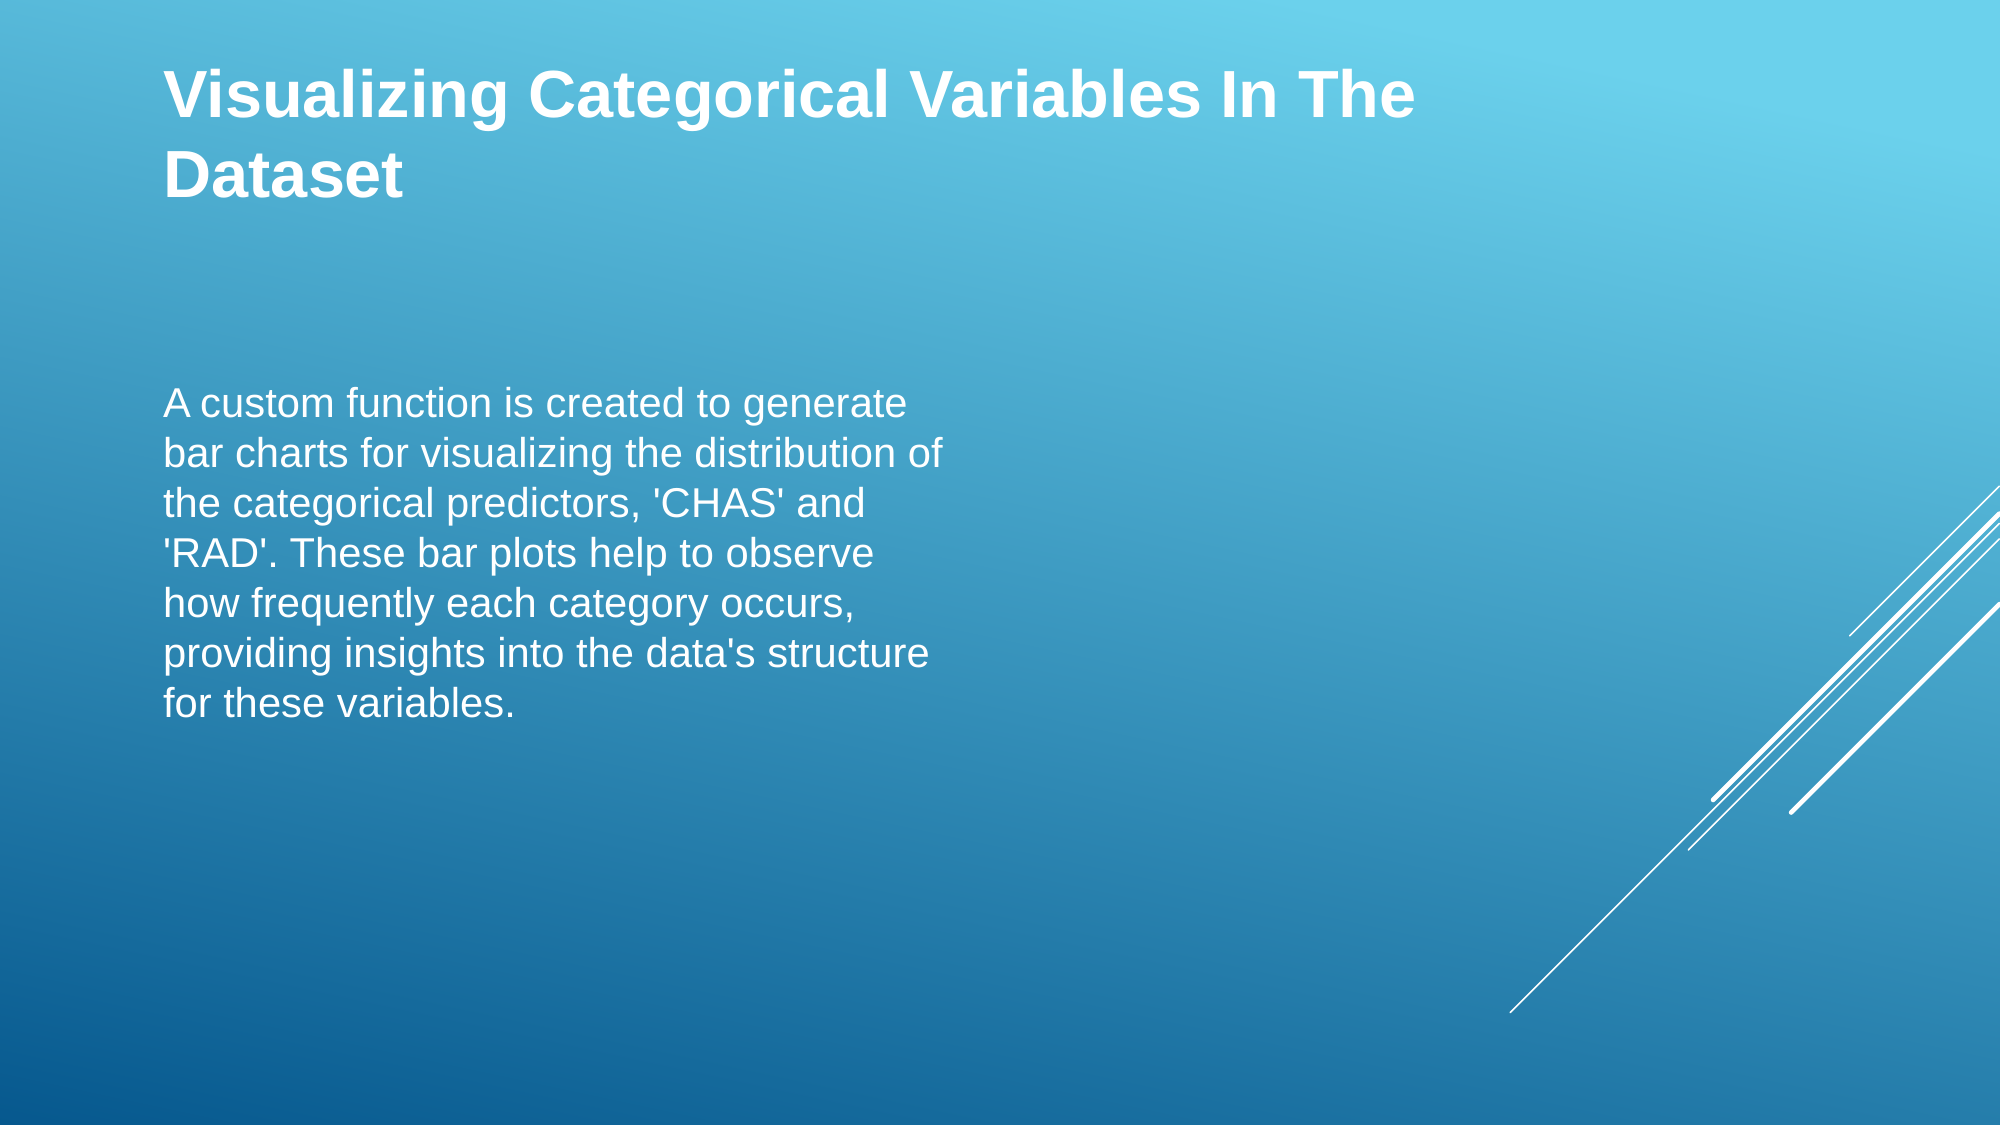

# Visualizing Categorical Variables In The Dataset
A custom function is created to generate bar charts for visualizing the distribution of the categorical predictors, 'CHAS' and 'RAD'. These bar plots help to observe how frequently each category occurs, providing insights into the data's structure for these variables.